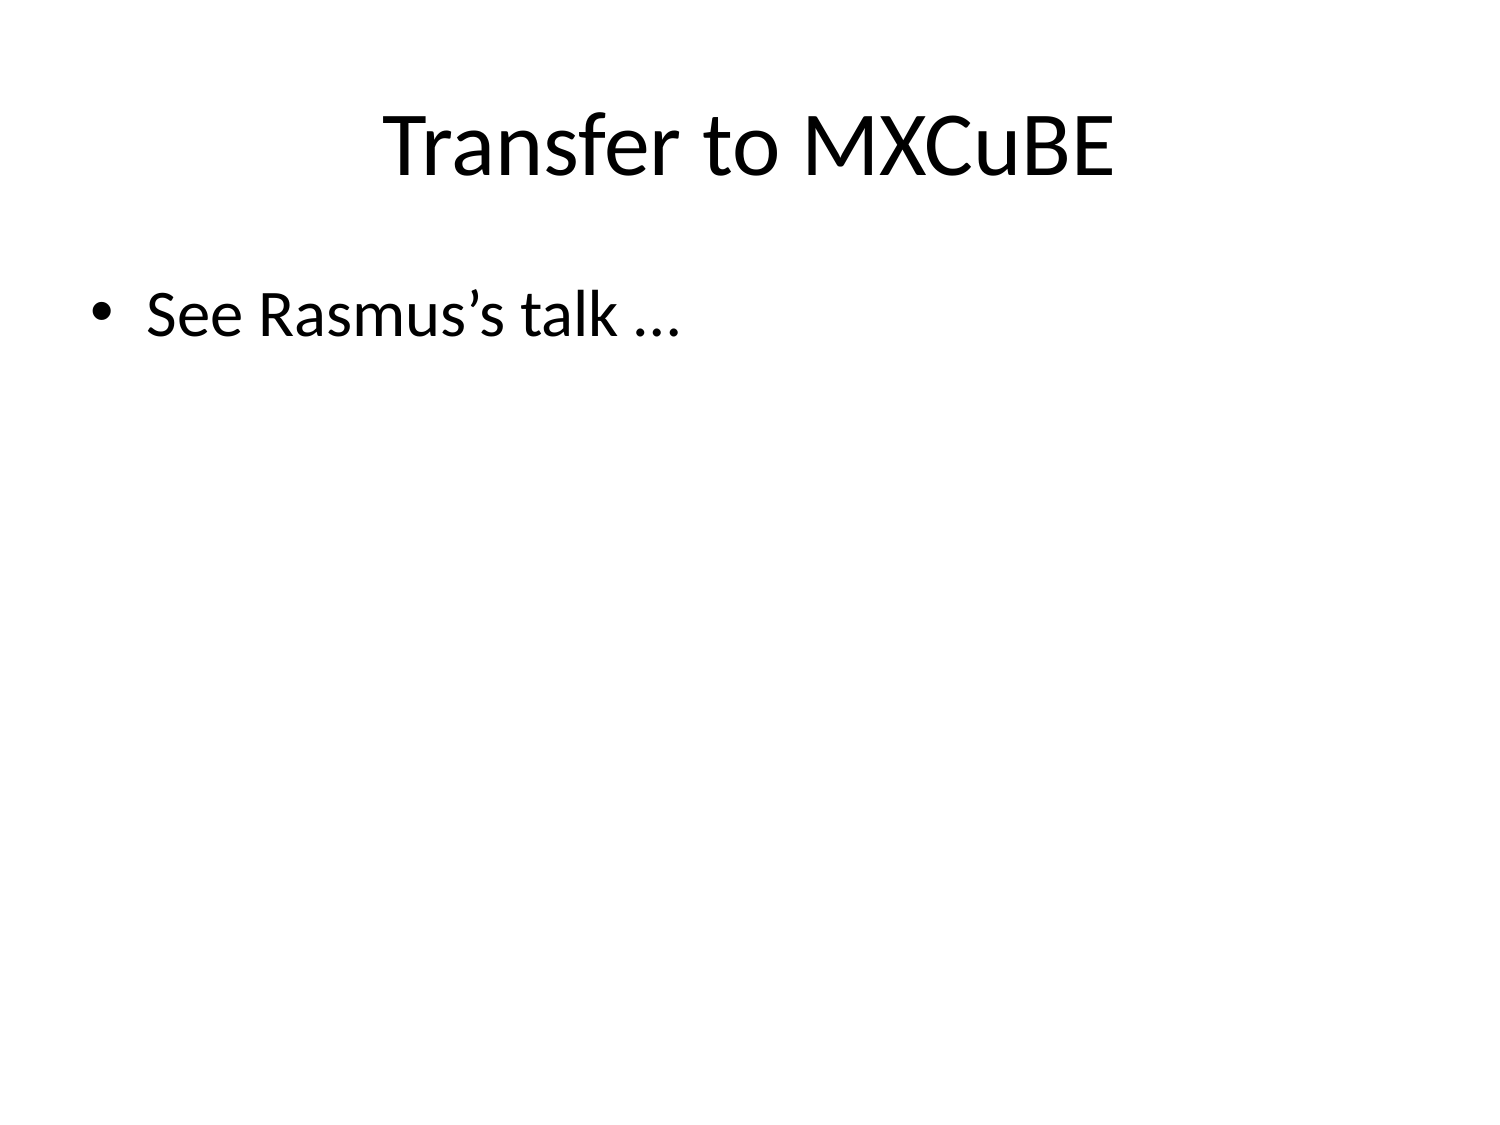

# Transfer to MXCuBE
See Rasmus’s talk …